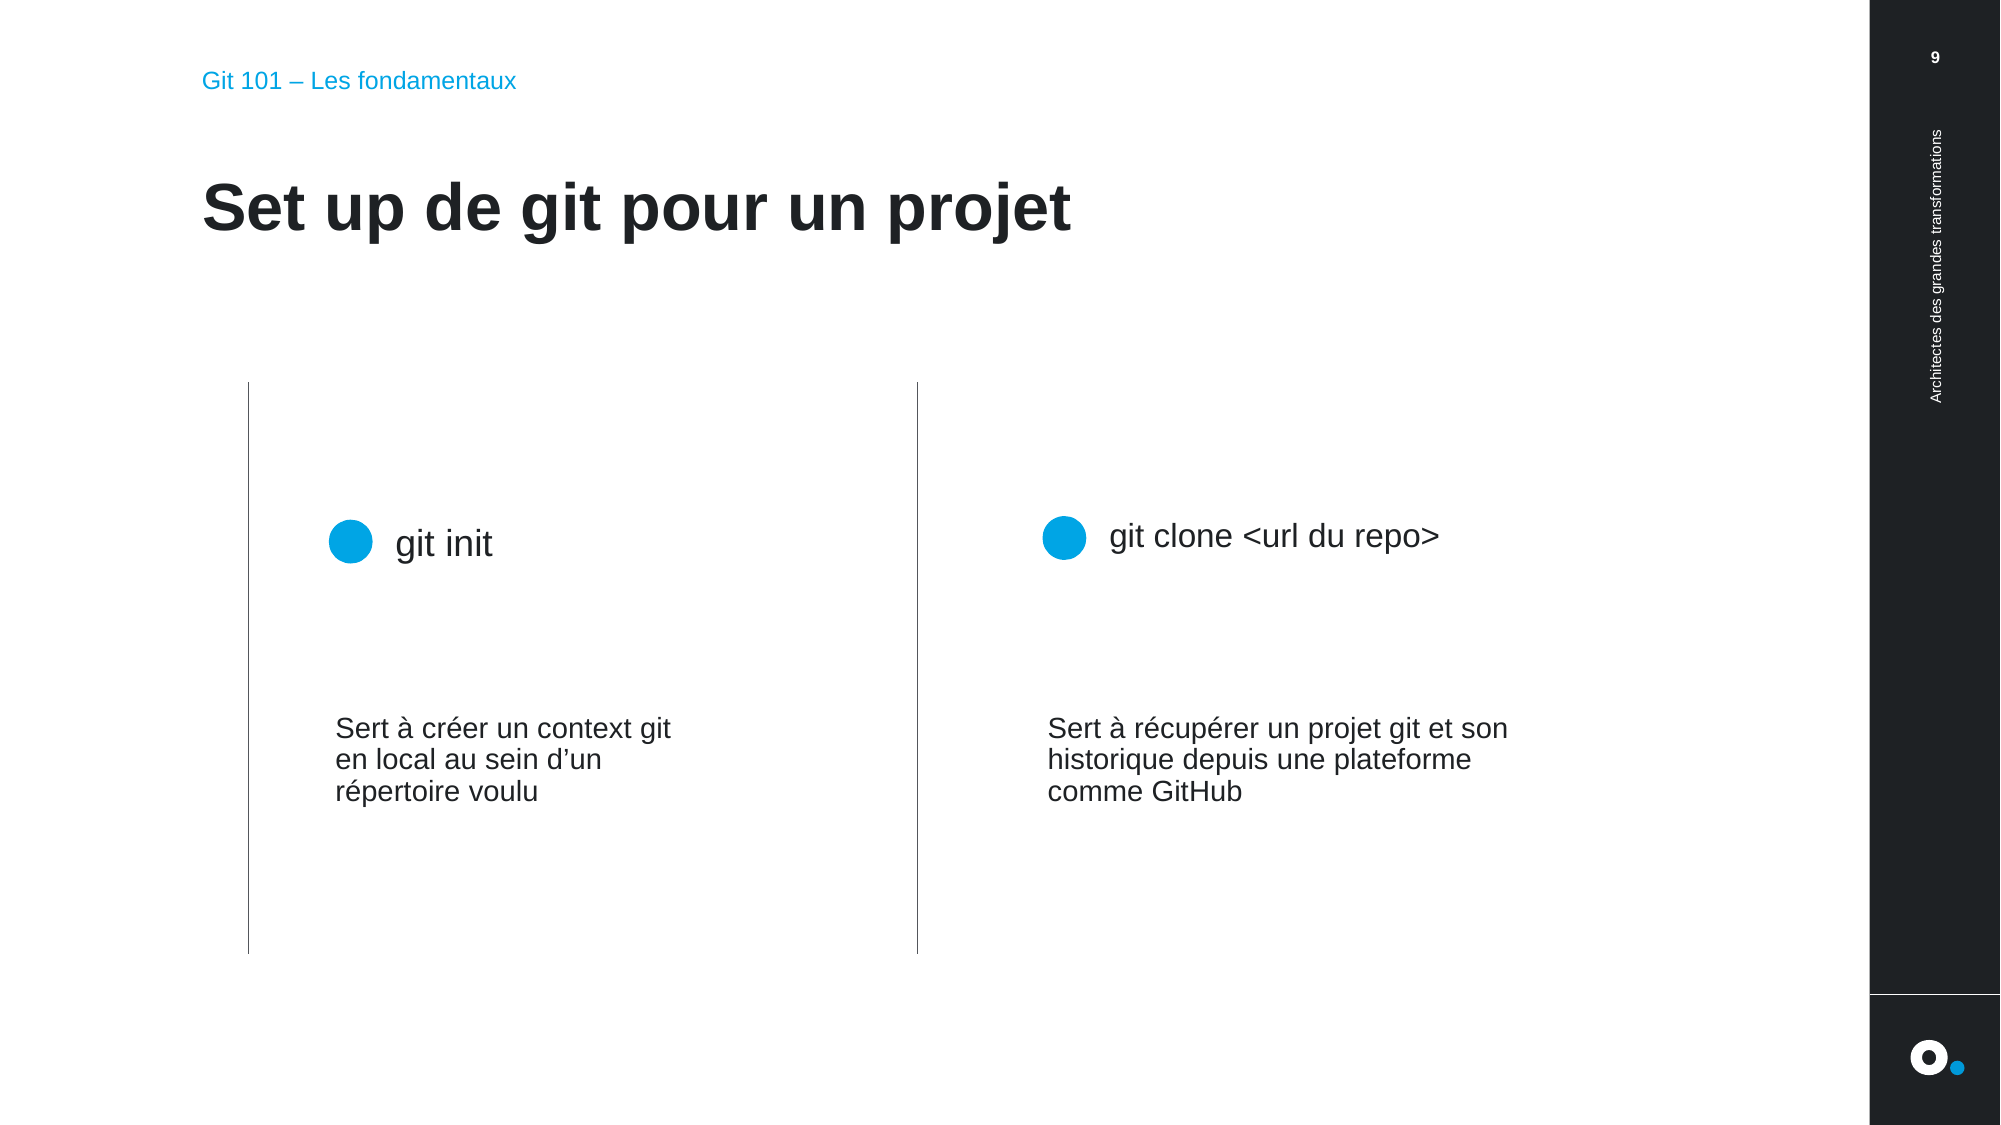

9
Git 101 – Les fondamentaux
# Set up de git pour un projet

Architectes des grandes transformations
git clone <url du repo>
git init

Sert à créer un context git en local au sein d’un répertoire voulu
Sert à récupérer un projet git et son historique depuis une plateforme comme GitHub